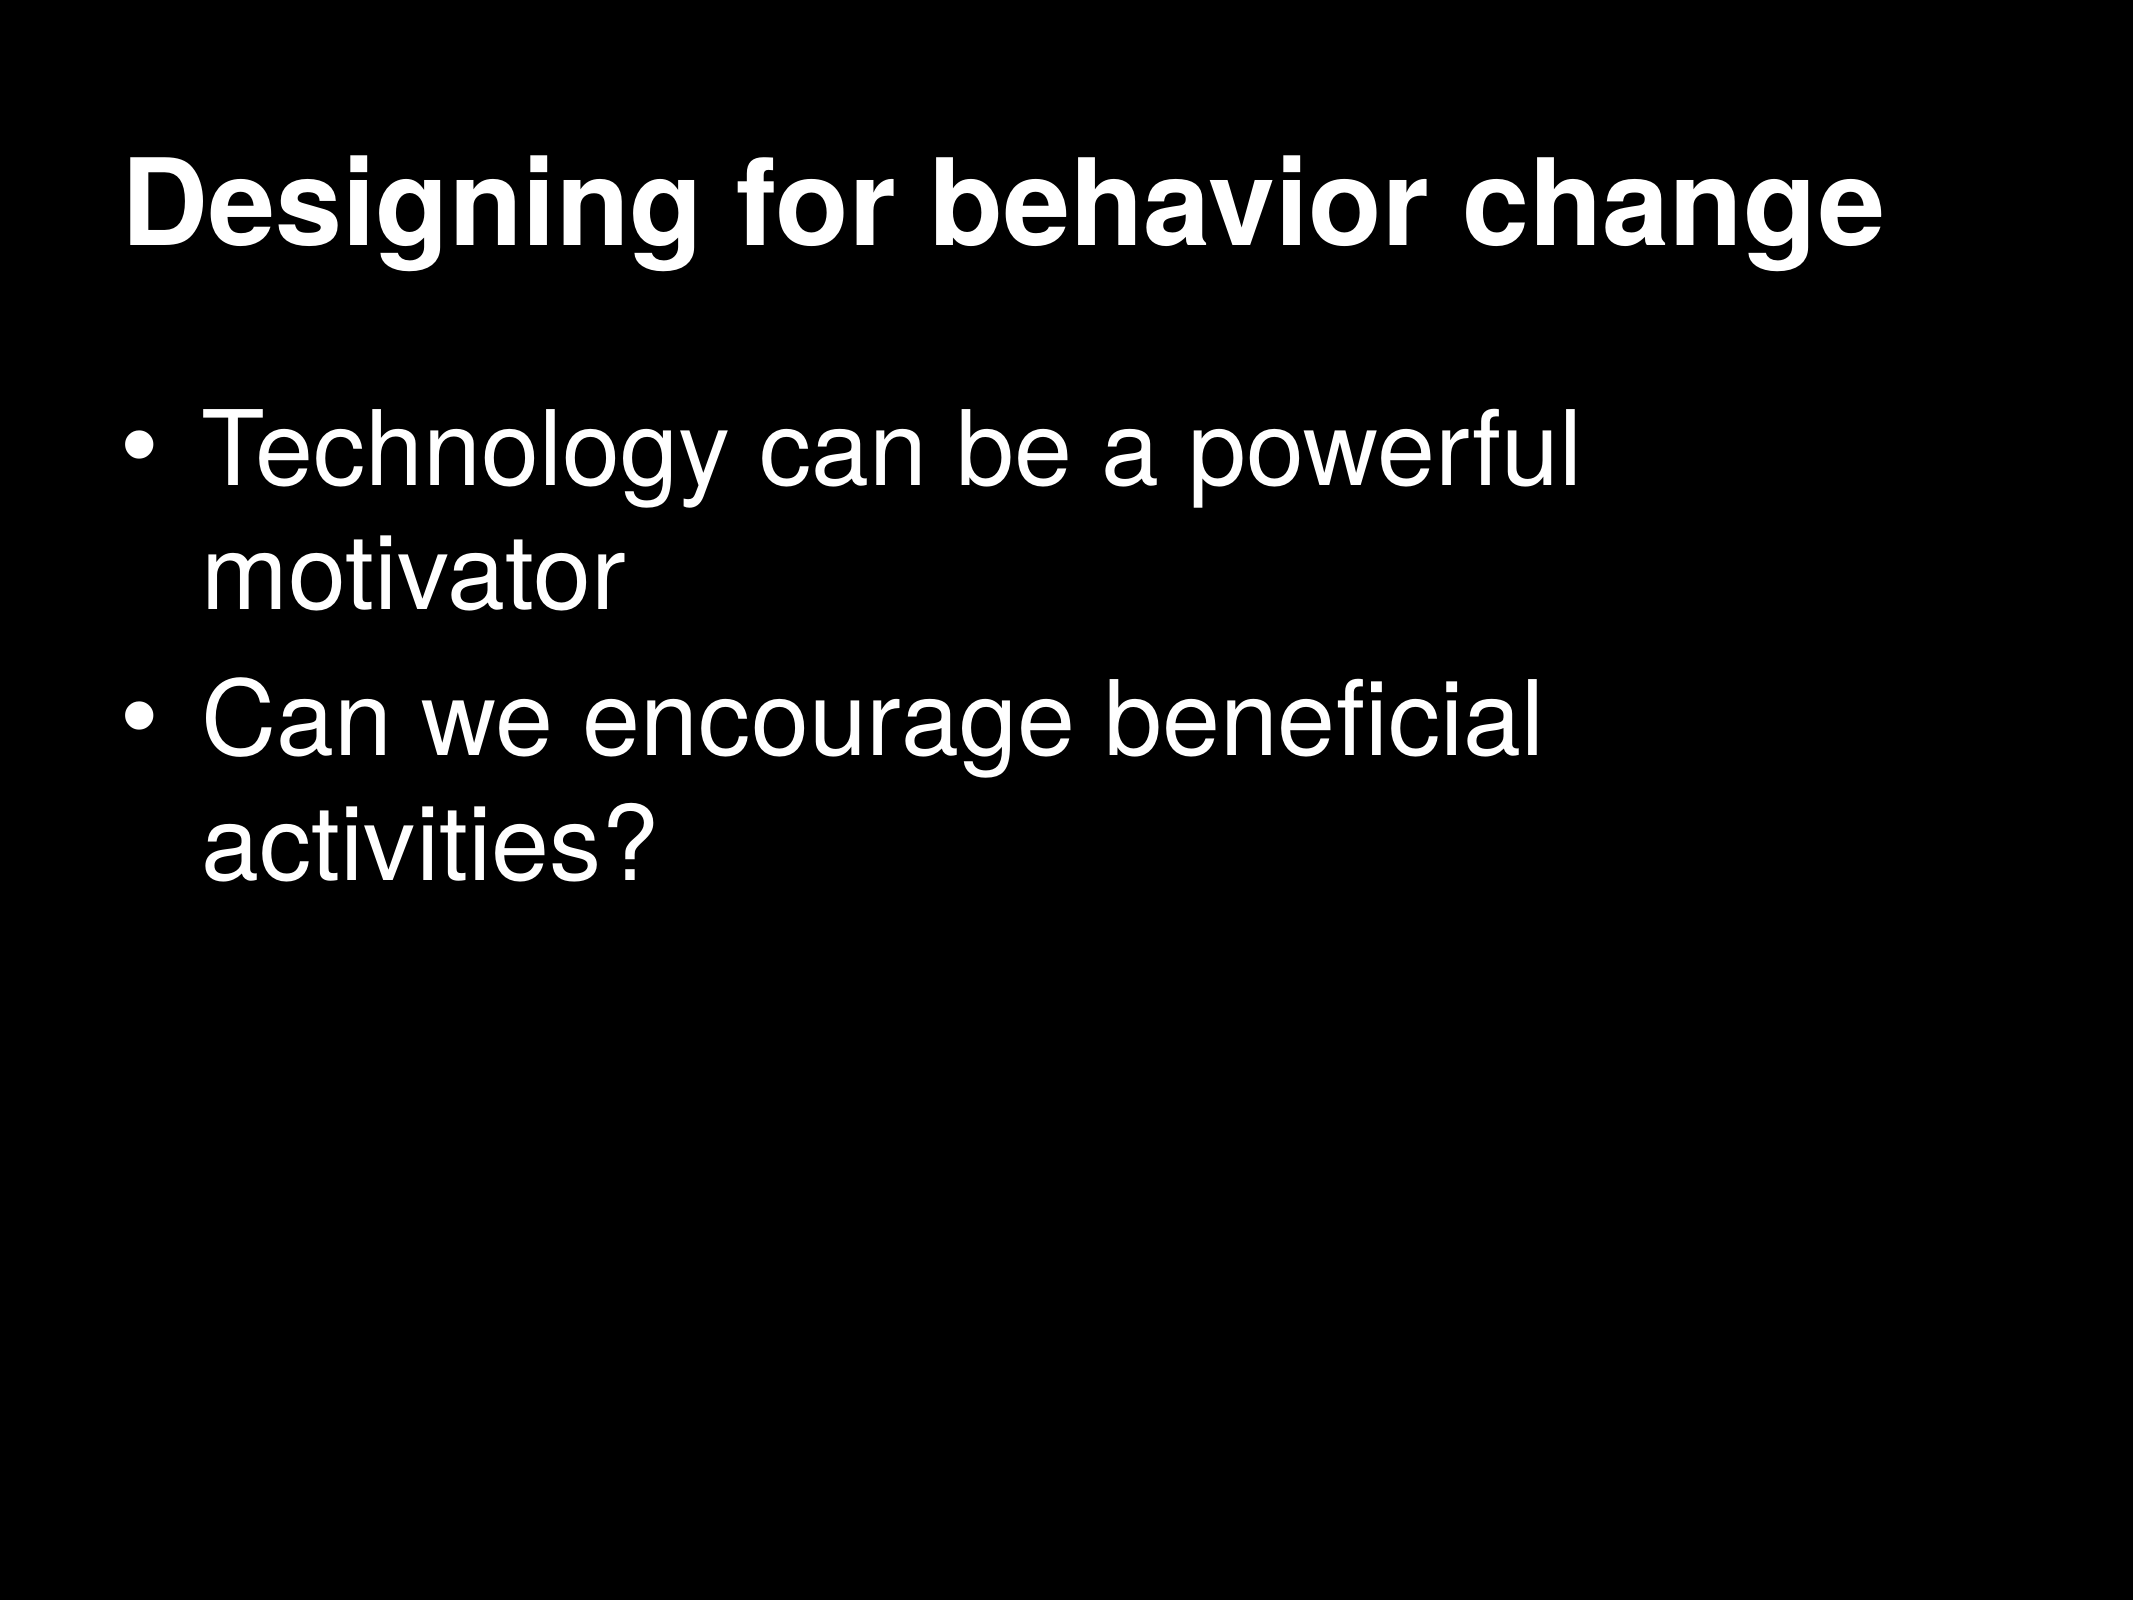

# Designing for behavior change
Technology can be a powerful motivator
Can we encourage beneficial activities?